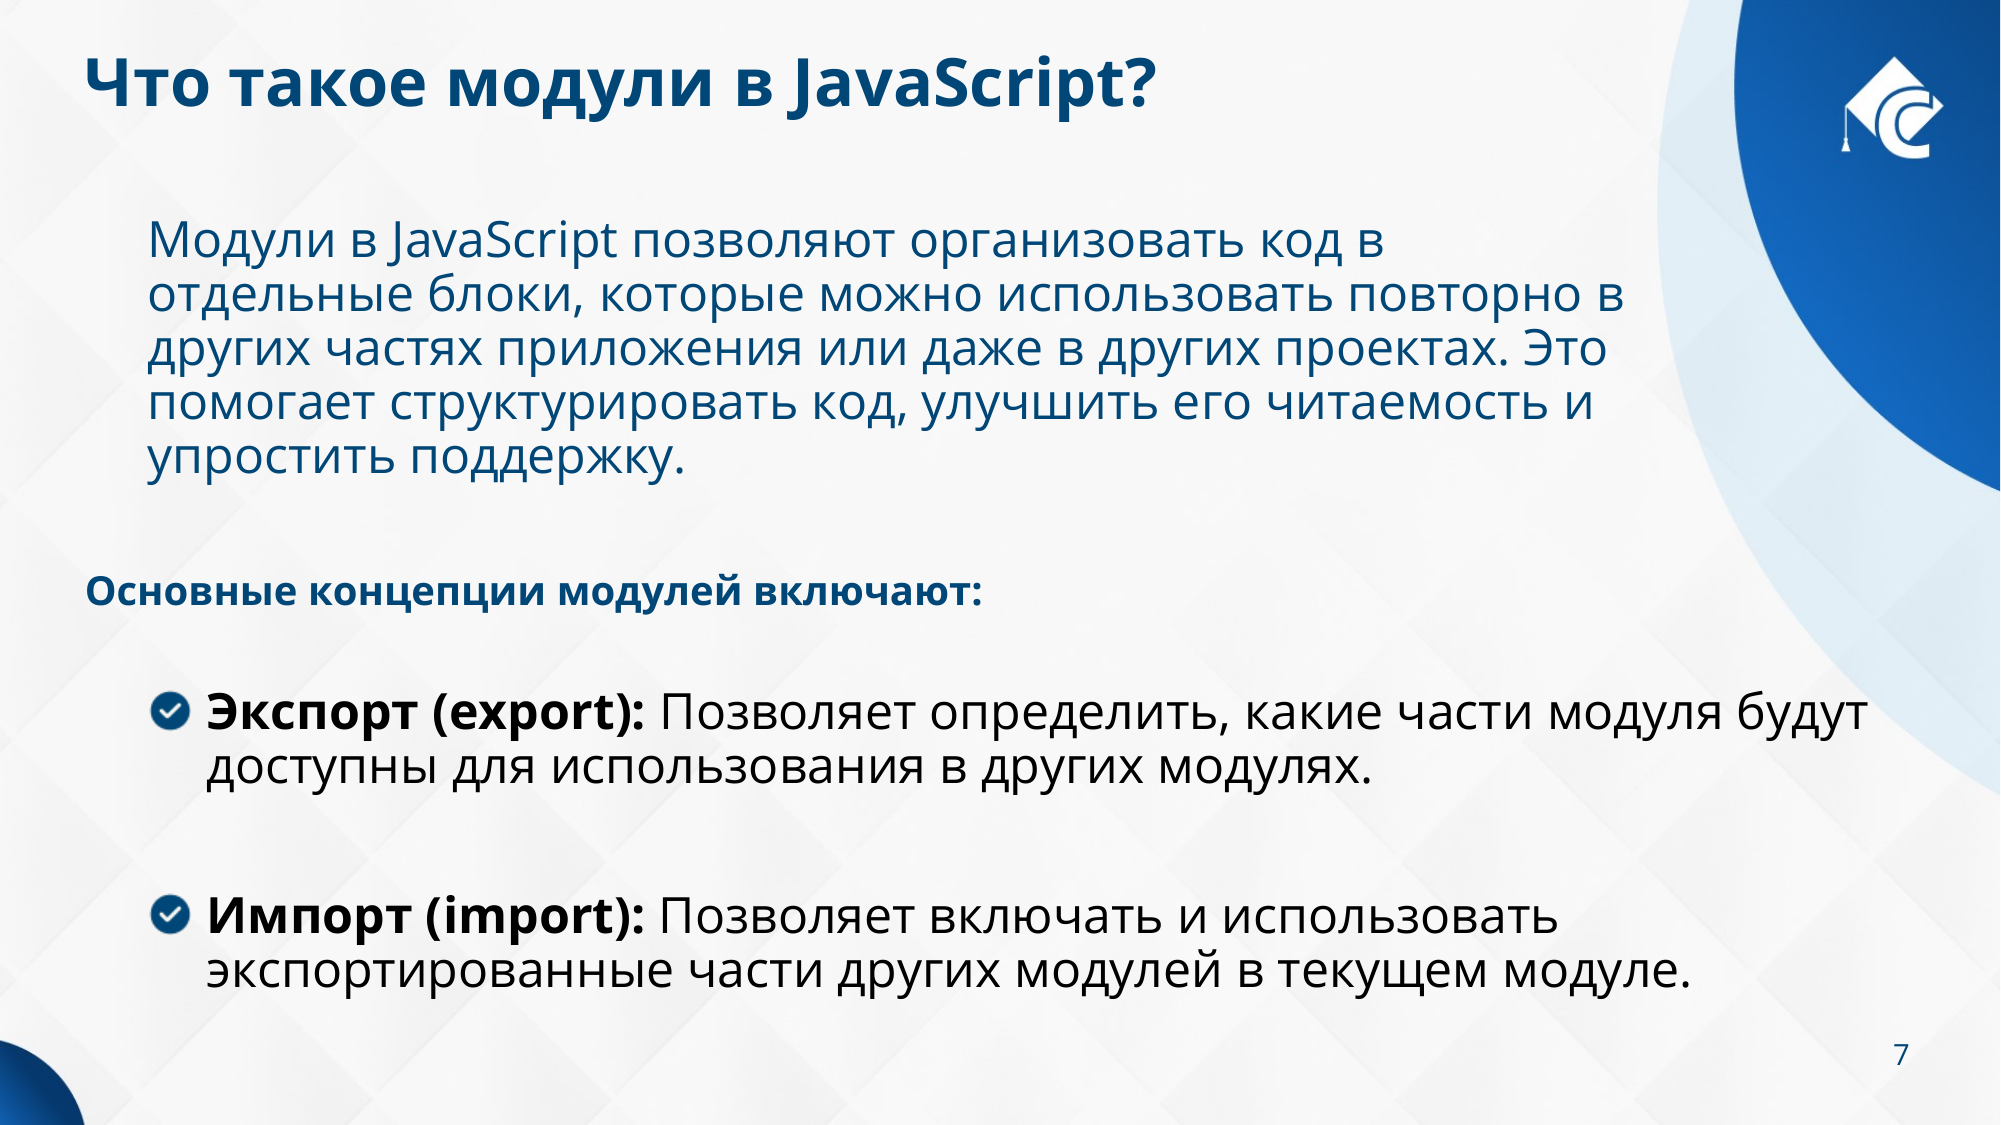

# Что такое модули в JavaScript?
Модули в JavaScript позволяют организовать код в отдельные блоки, которые можно использовать повторно в других частях приложения или даже в других проектах. Это помогает структурировать код, улучшить его читаемость и упростить поддержку.
Основные концепции модулей включают:
Экспорт (export): Позволяет определить, какие части модуля будут доступны для использования в других модулях.

Импорт (import): Позволяет включать и использовать экспортированные части других модулей в текущем модуле.
7